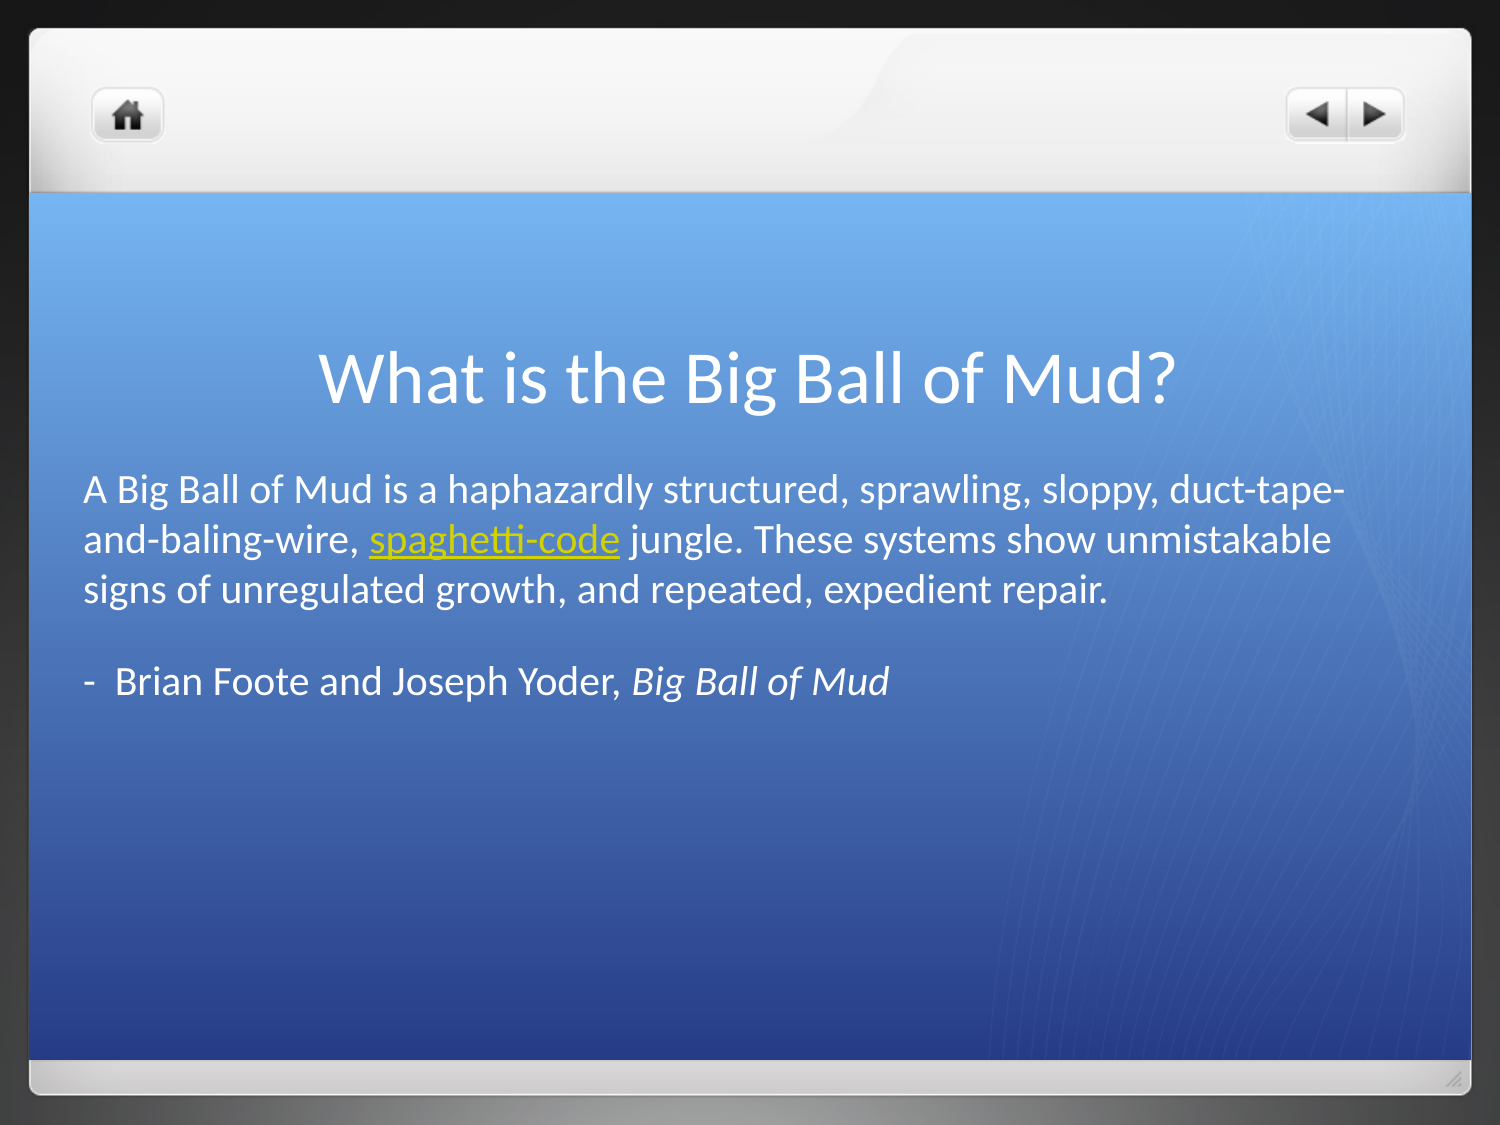

# What is the Big Ball of Mud?
A Big Ball of Mud is a haphazardly structured, sprawling, sloppy, duct-tape-and-baling-wire, spaghetti-code jungle. These systems show unmistakable signs of unregulated growth, and repeated, expedient repair.
-  Brian Foote and Joseph Yoder, Big Ball of Mud